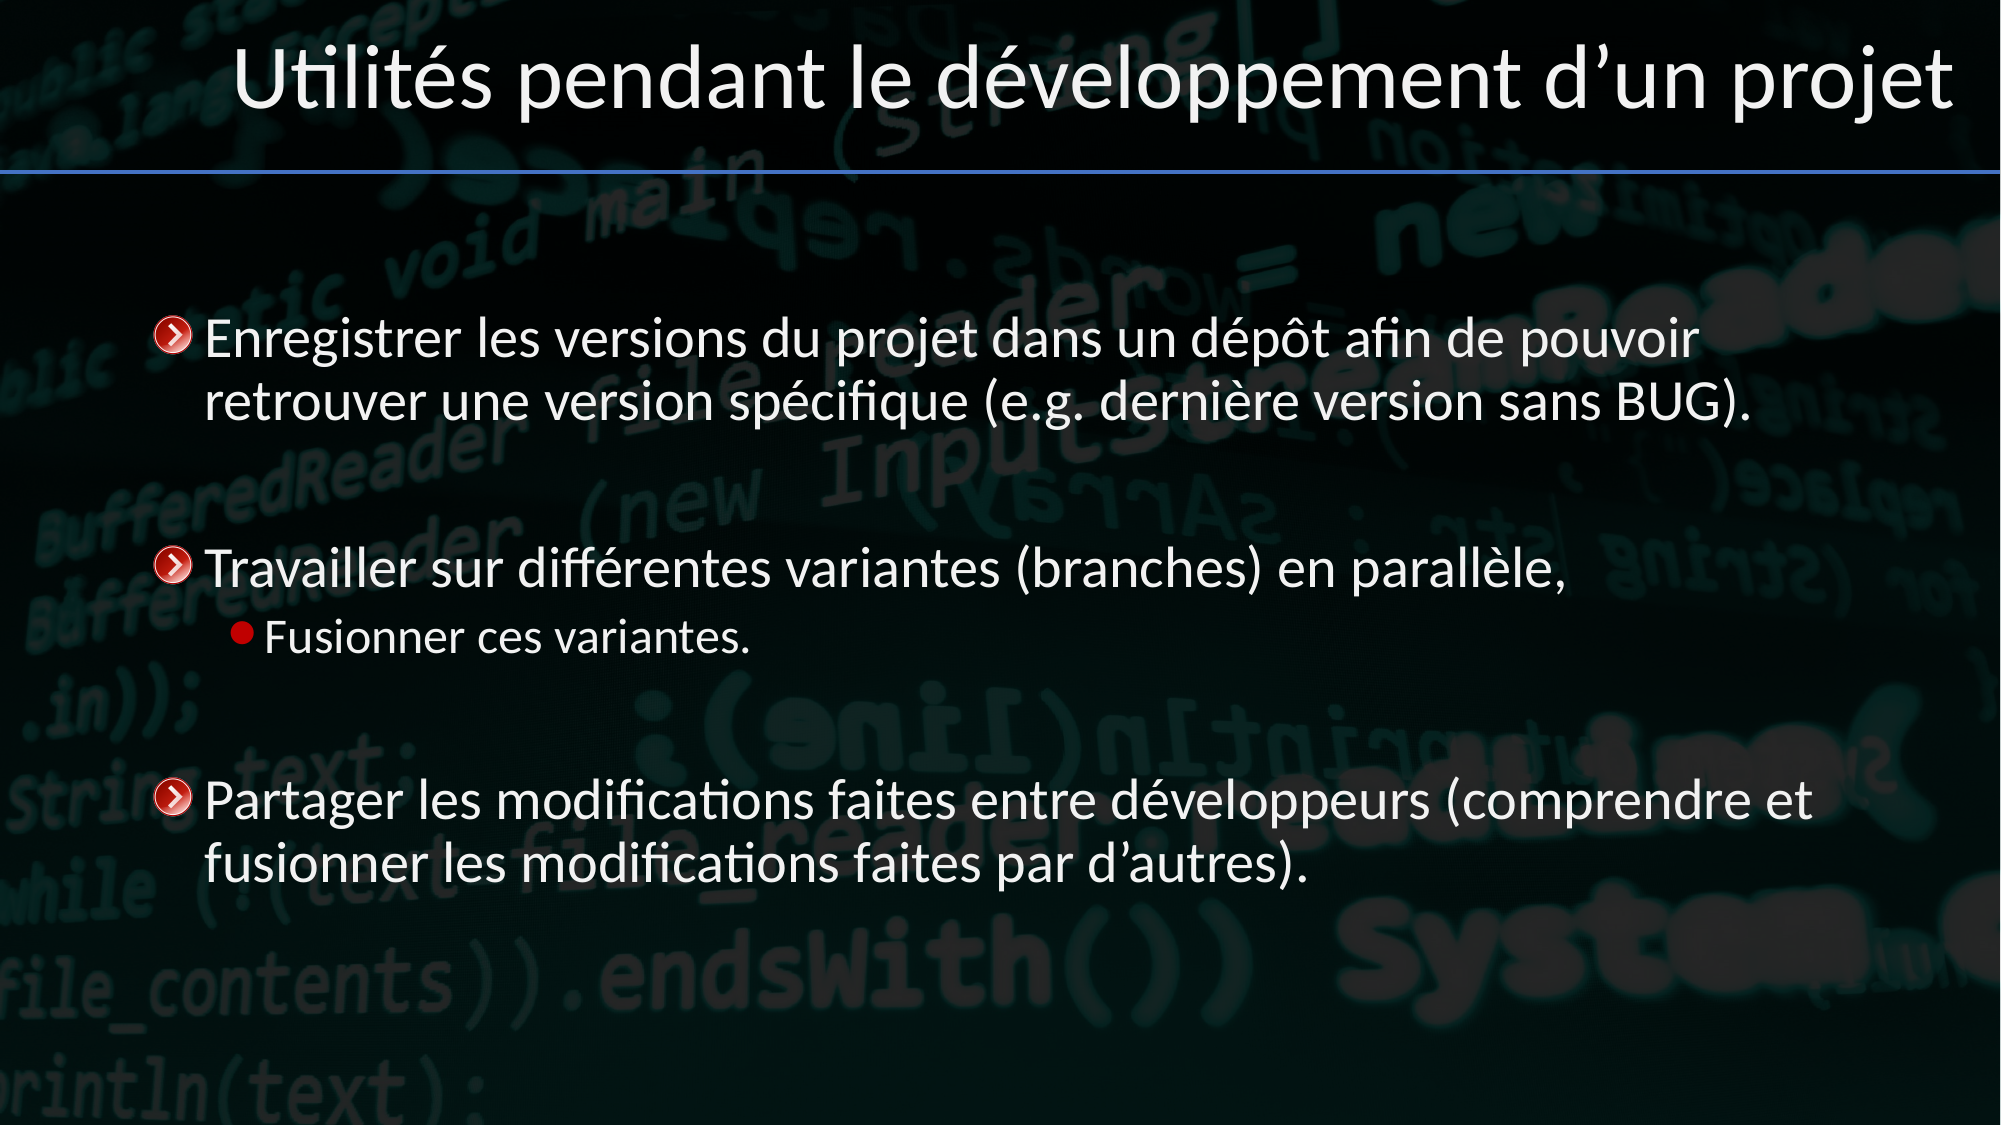

# Utilités pendant le développement d’un projet
Enregistrer les versions du projet dans un dépôt afin de pouvoir retrouver une version spécifique (e.g. dernière version sans BUG).

Travailler sur différentes variantes (branches) en parallèle,
Fusionner ces variantes.

Partager les modifications faites entre développeurs (comprendre et fusionner les modifications faites par d’autres).